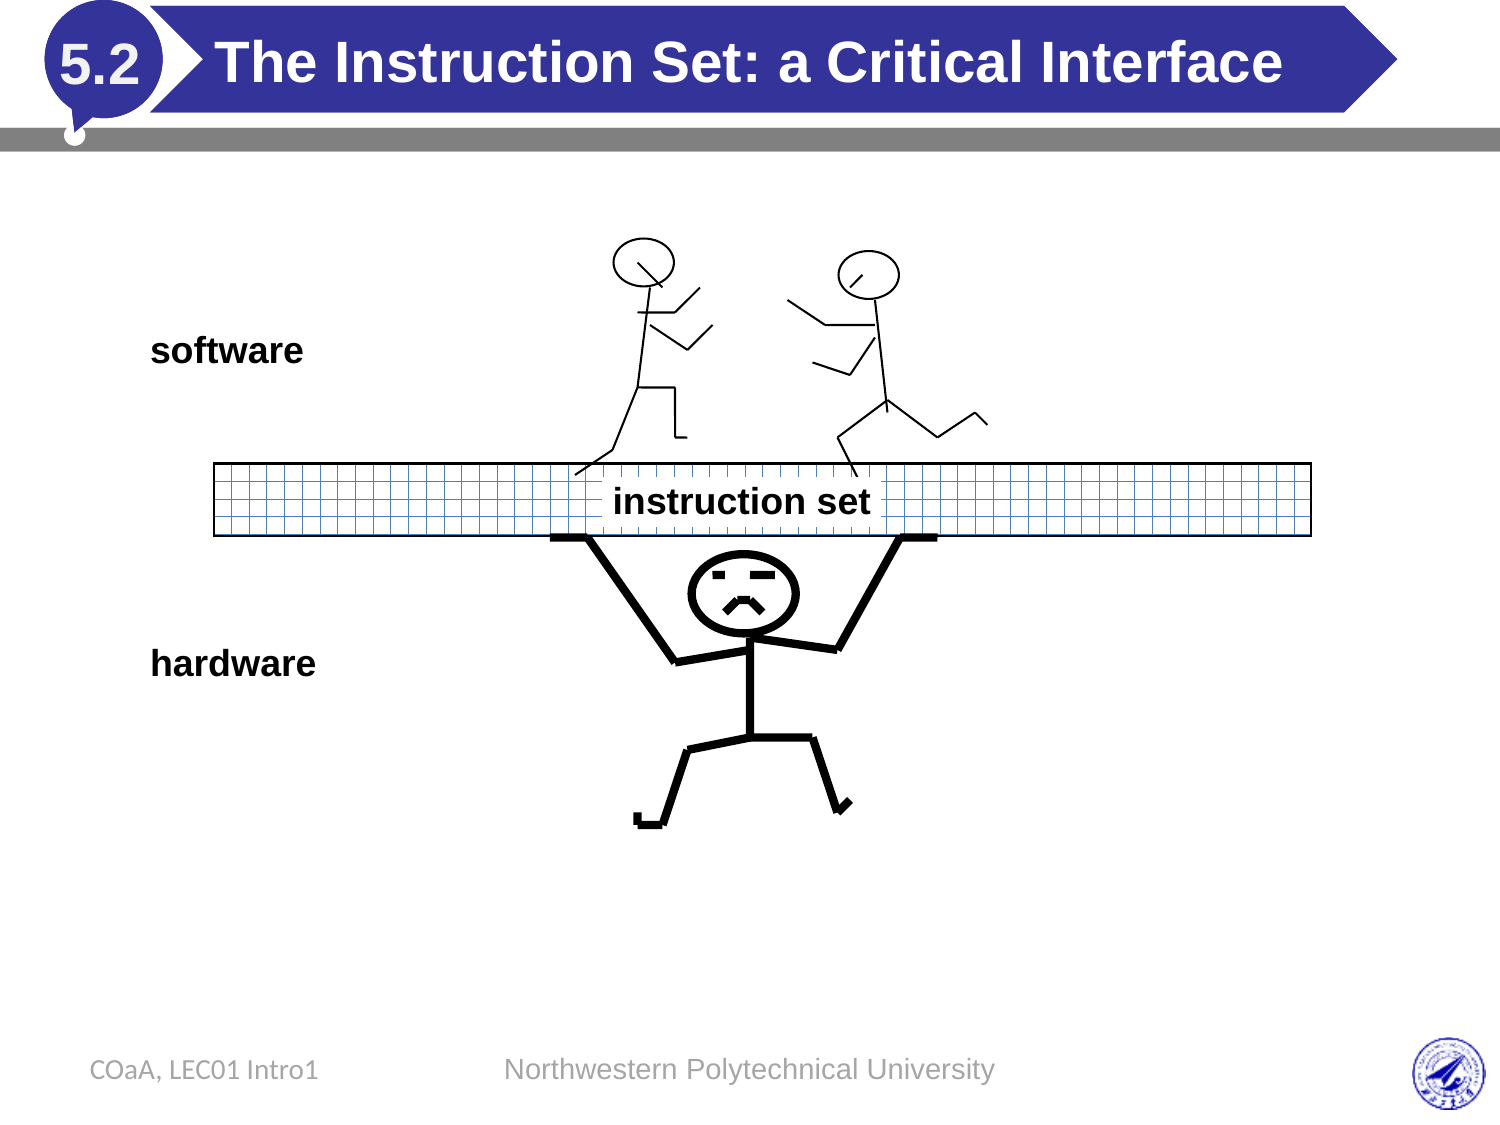

# The Instruction Set: a Critical Interface
5.2

software

instruction set

hardware

COaA, LEC01 Intro1
Northwestern Polytechnical University
55